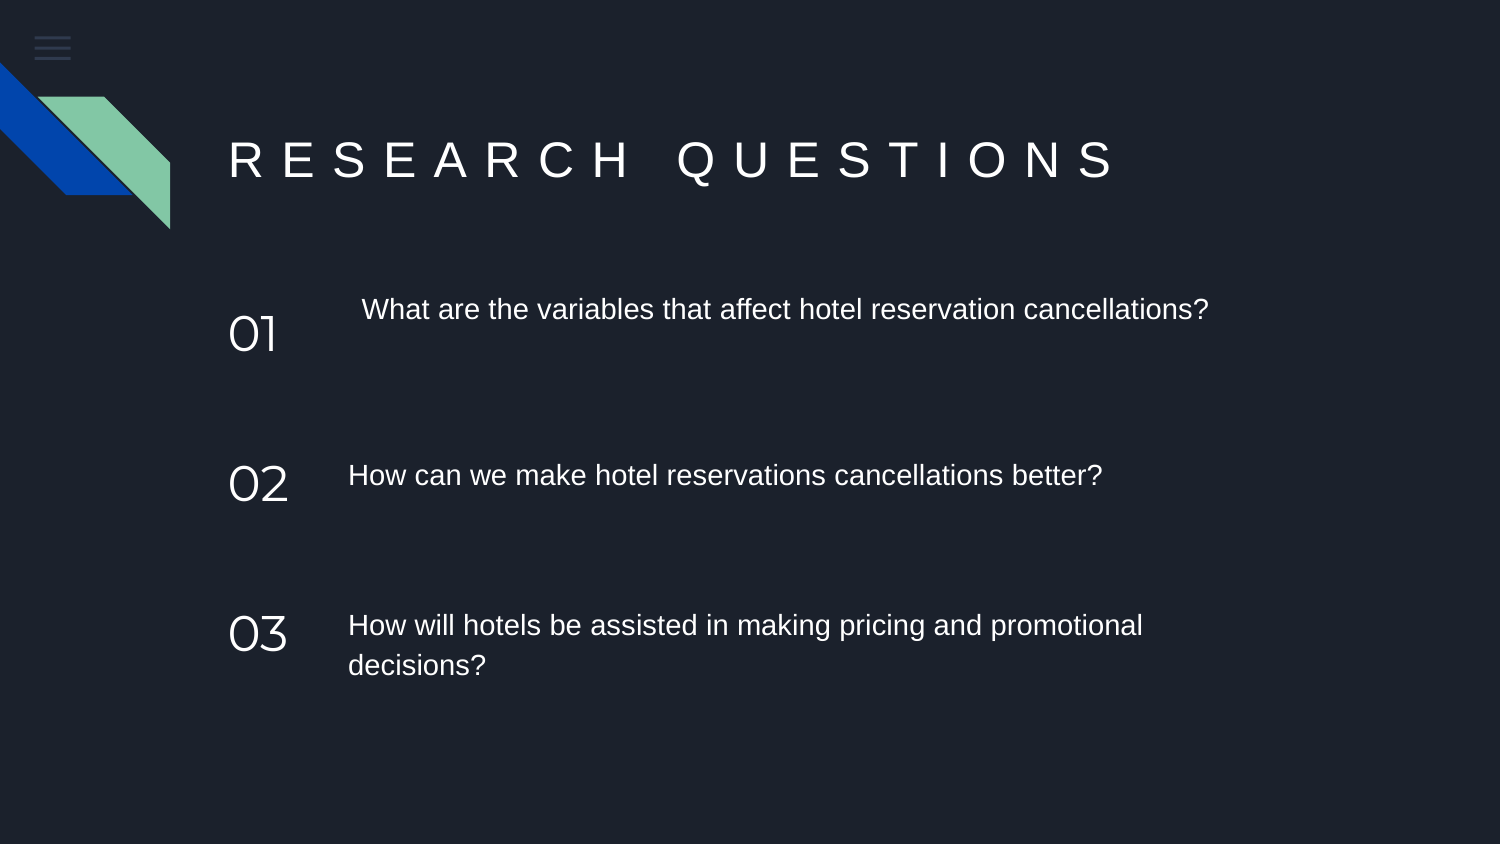

# RESEARCH QUESTIONS
What are the variables that affect hotel reservation cancellations?
01

02

How can we make hotel reservations cancellations better?

03
How will hotels be assisted in making pricing and promotional decisions?